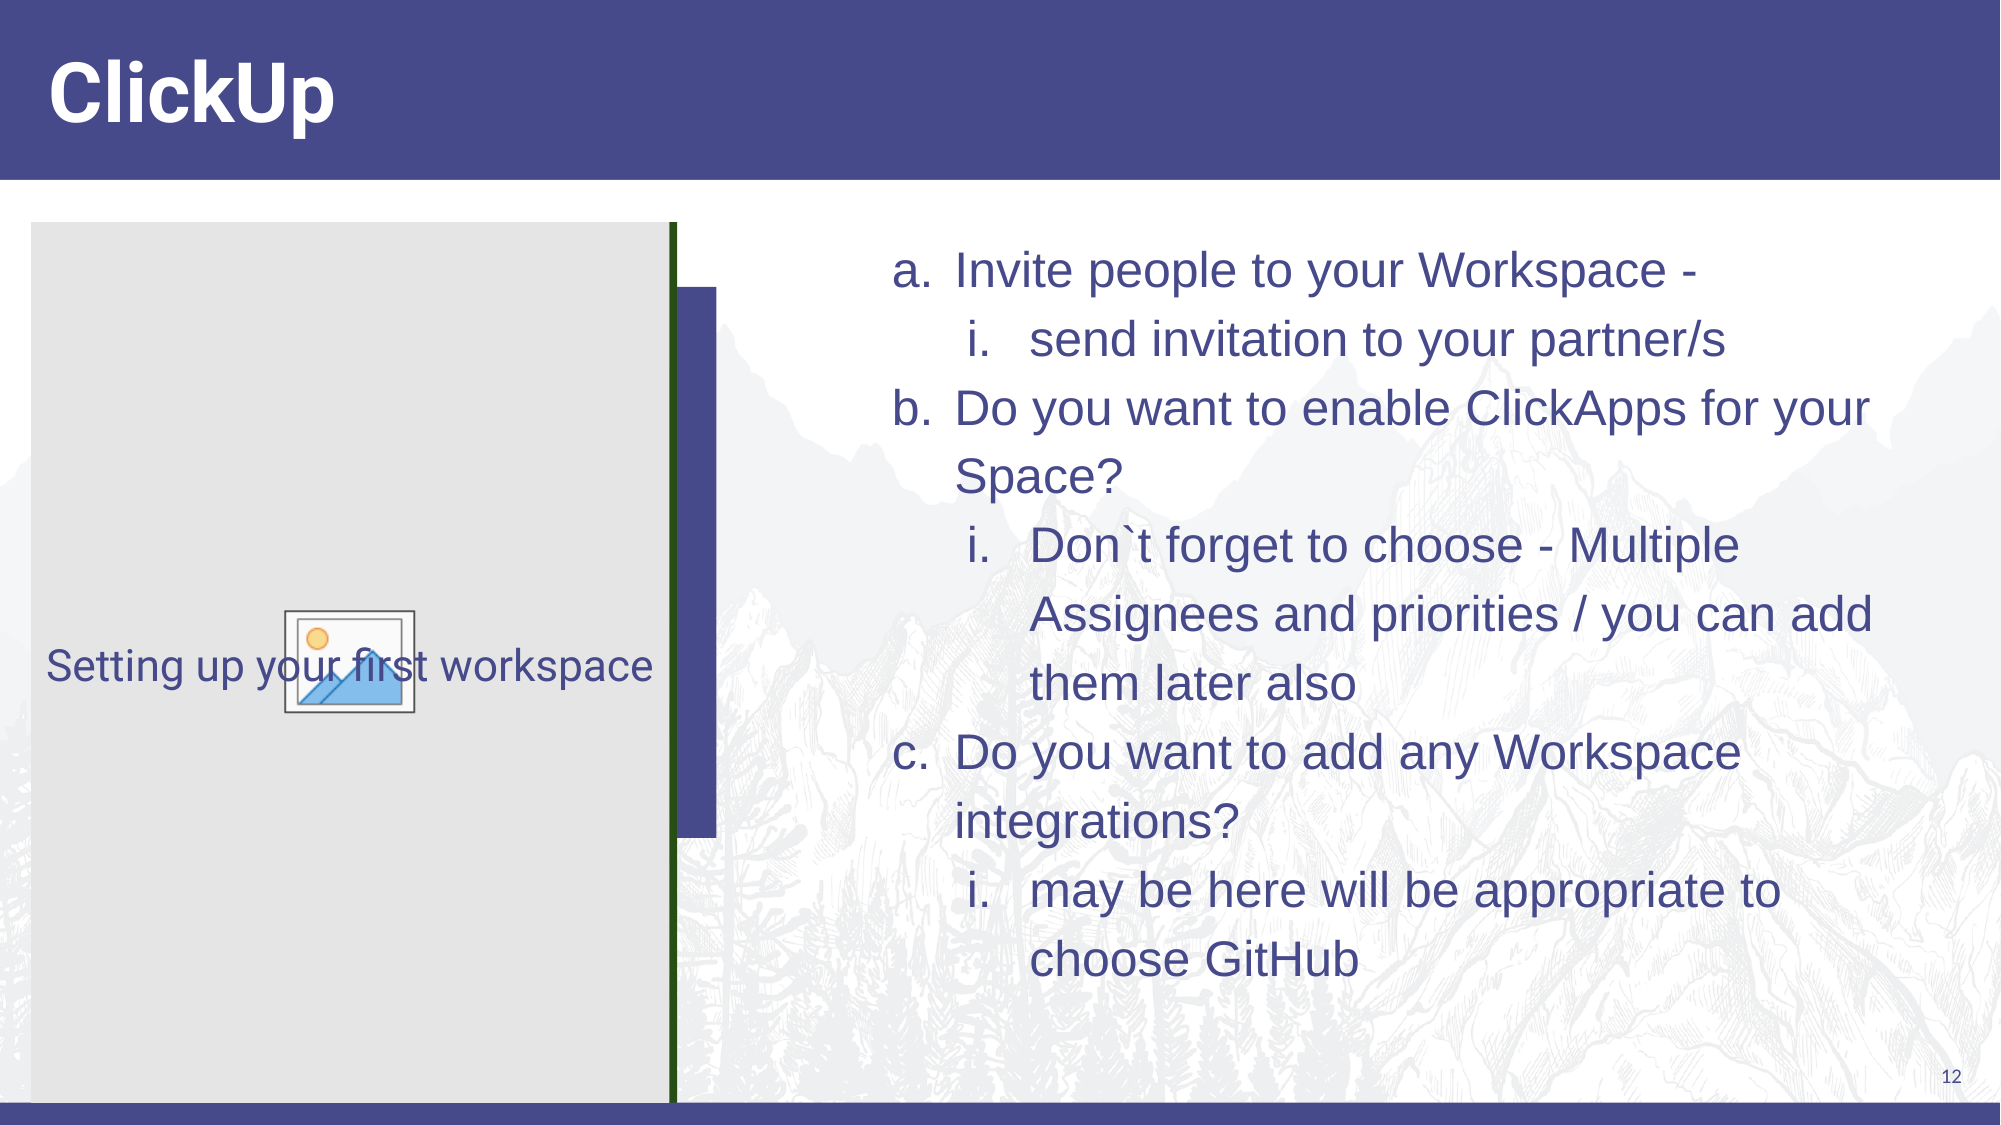

# ClickUp
Invite people to your Workspace -
send invitation to your partner/s
Do you want to enable ClickApps for your Space?
Don`t forget to choose - Multiple Assignees and priorities / you can add them later also
Do you want to add any Workspace integrations?
may be here will be appropriate to choose GitHub
Setting up your first workspace
12